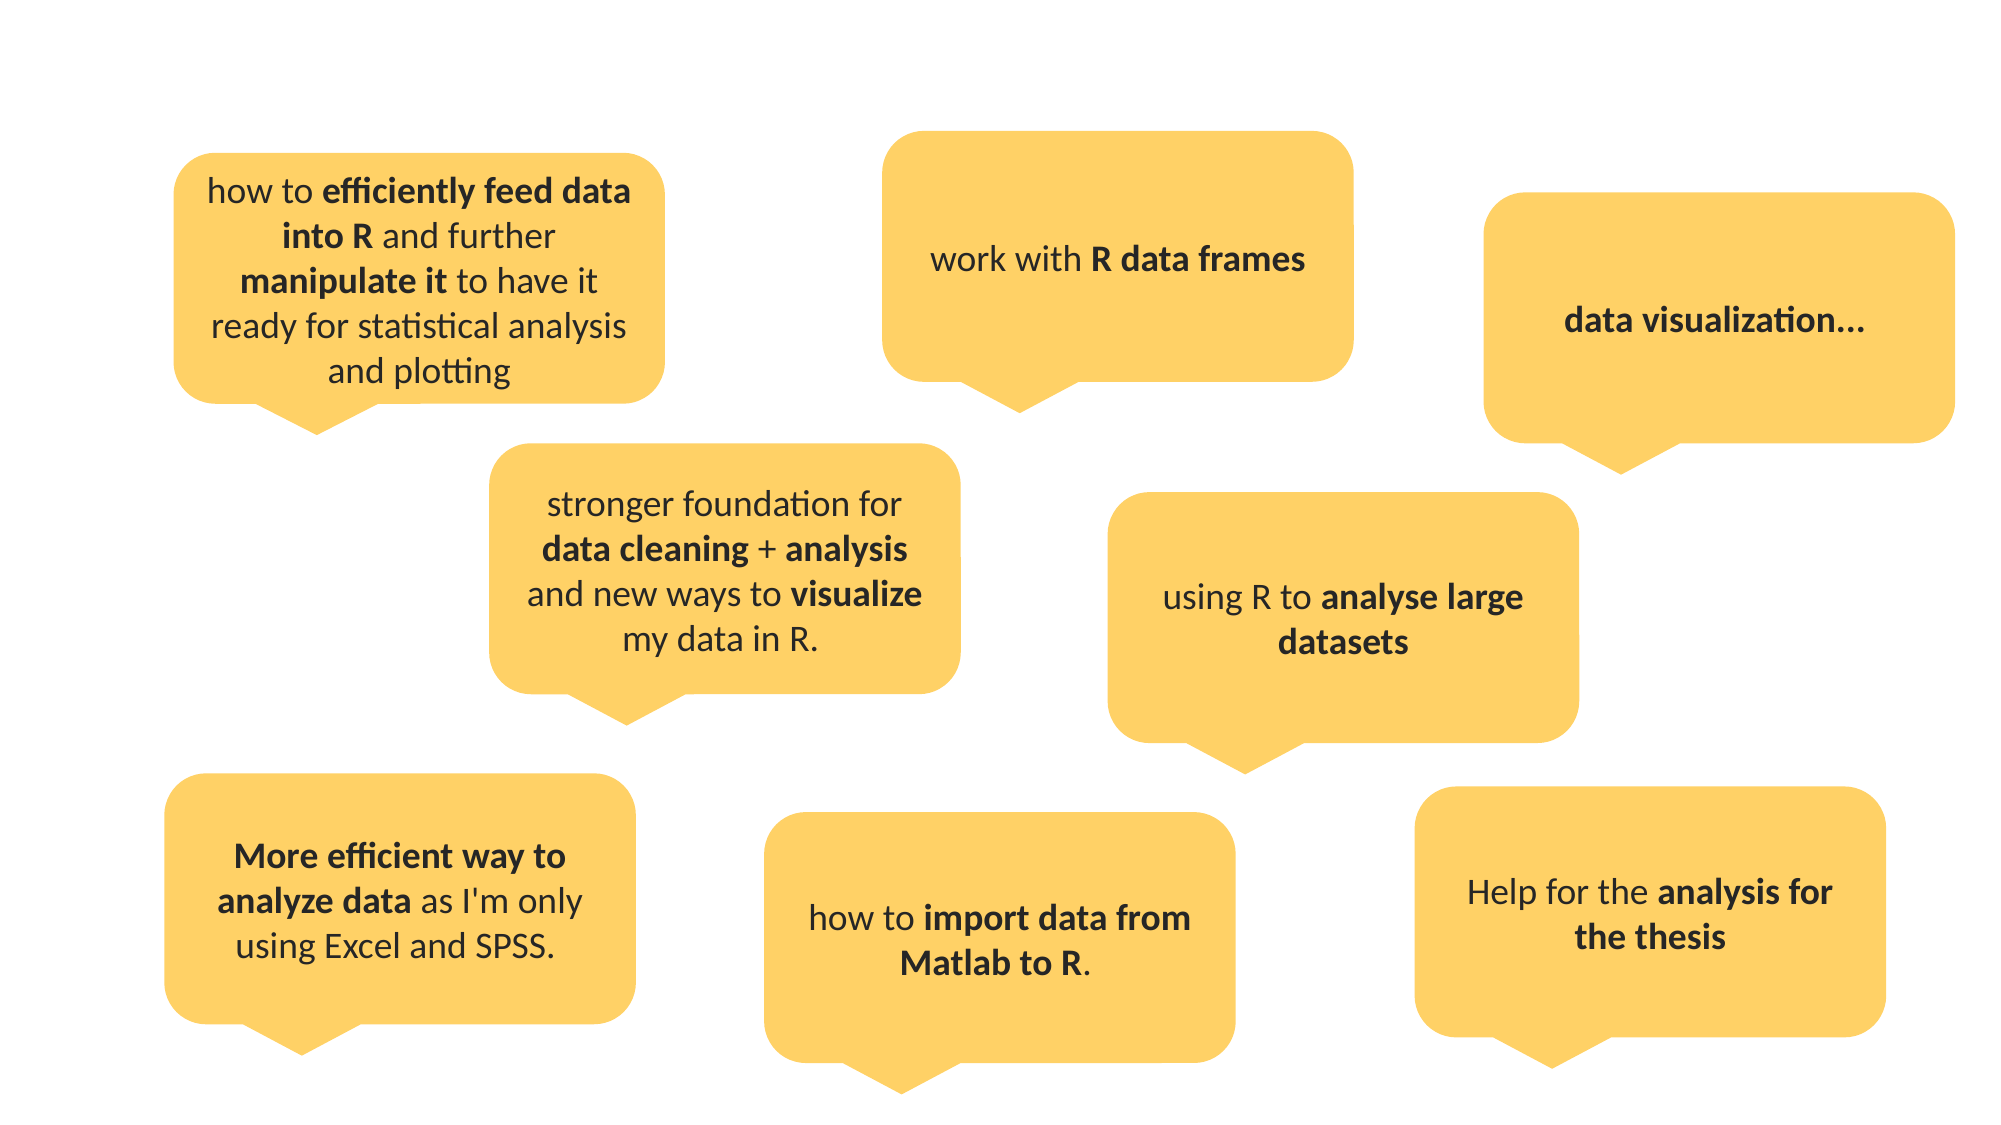

work with R data frames
how to efficiently feed data into R and further manipulate it to have it ready for statistical analysis and plotting
data visualization...
stronger foundation for data cleaning + analysis and new ways to visualize my data in R.
using R to analyse large datasets
More efficient way to analyze data as I'm only using Excel and SPSS.
Help for the analysis for the thesis
how to import data from Matlab to R.